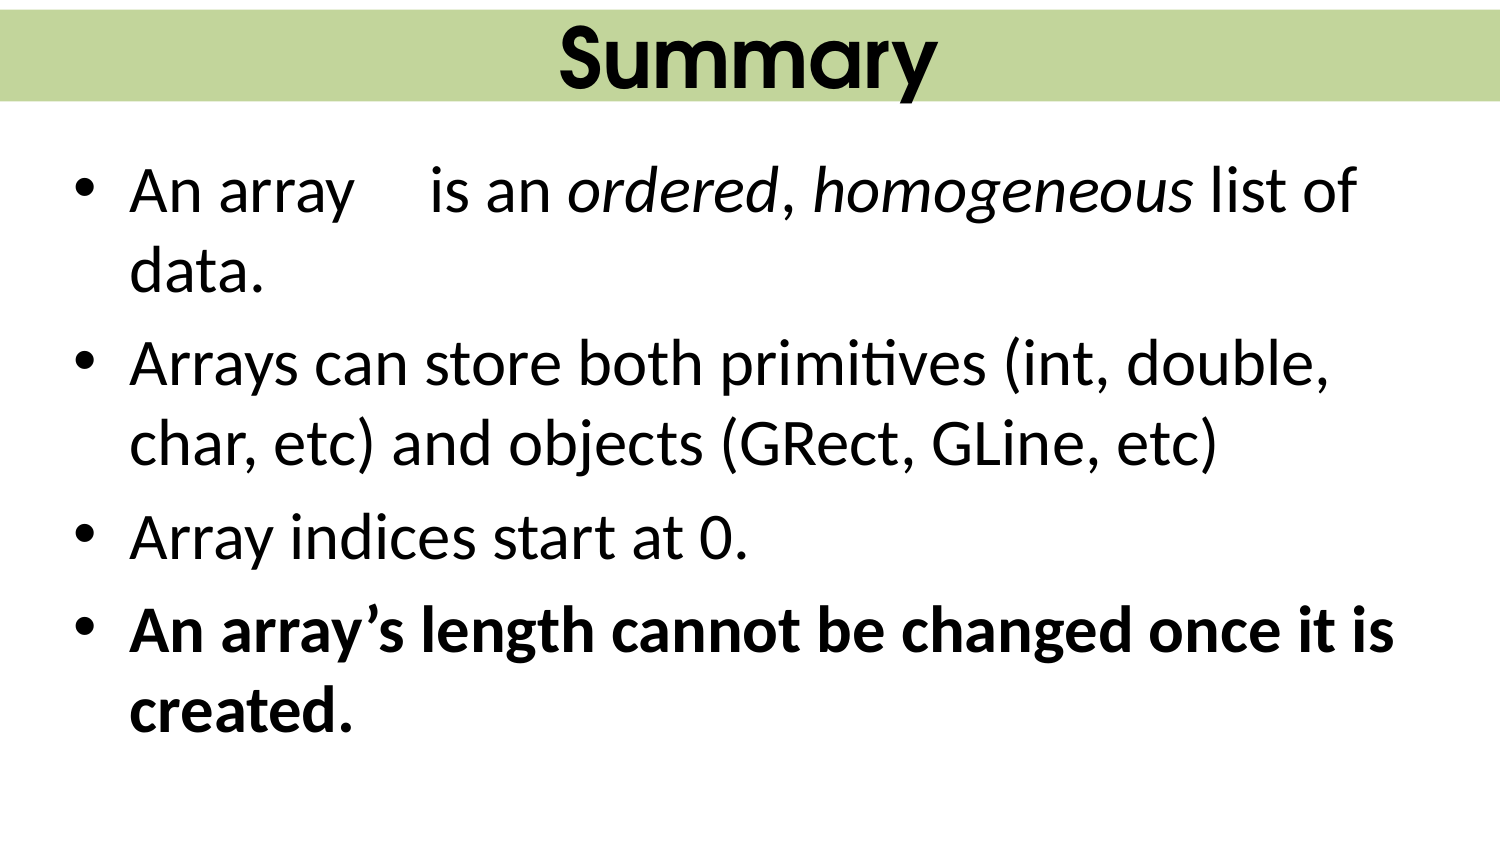

Summary
An array	is an ordered, homogeneous list of data.
Arrays can store both primitives (int, double, char, etc) and objects (GRect, GLine, etc)
Array indices start at 0.
An array’s length cannot be changed once it is created.